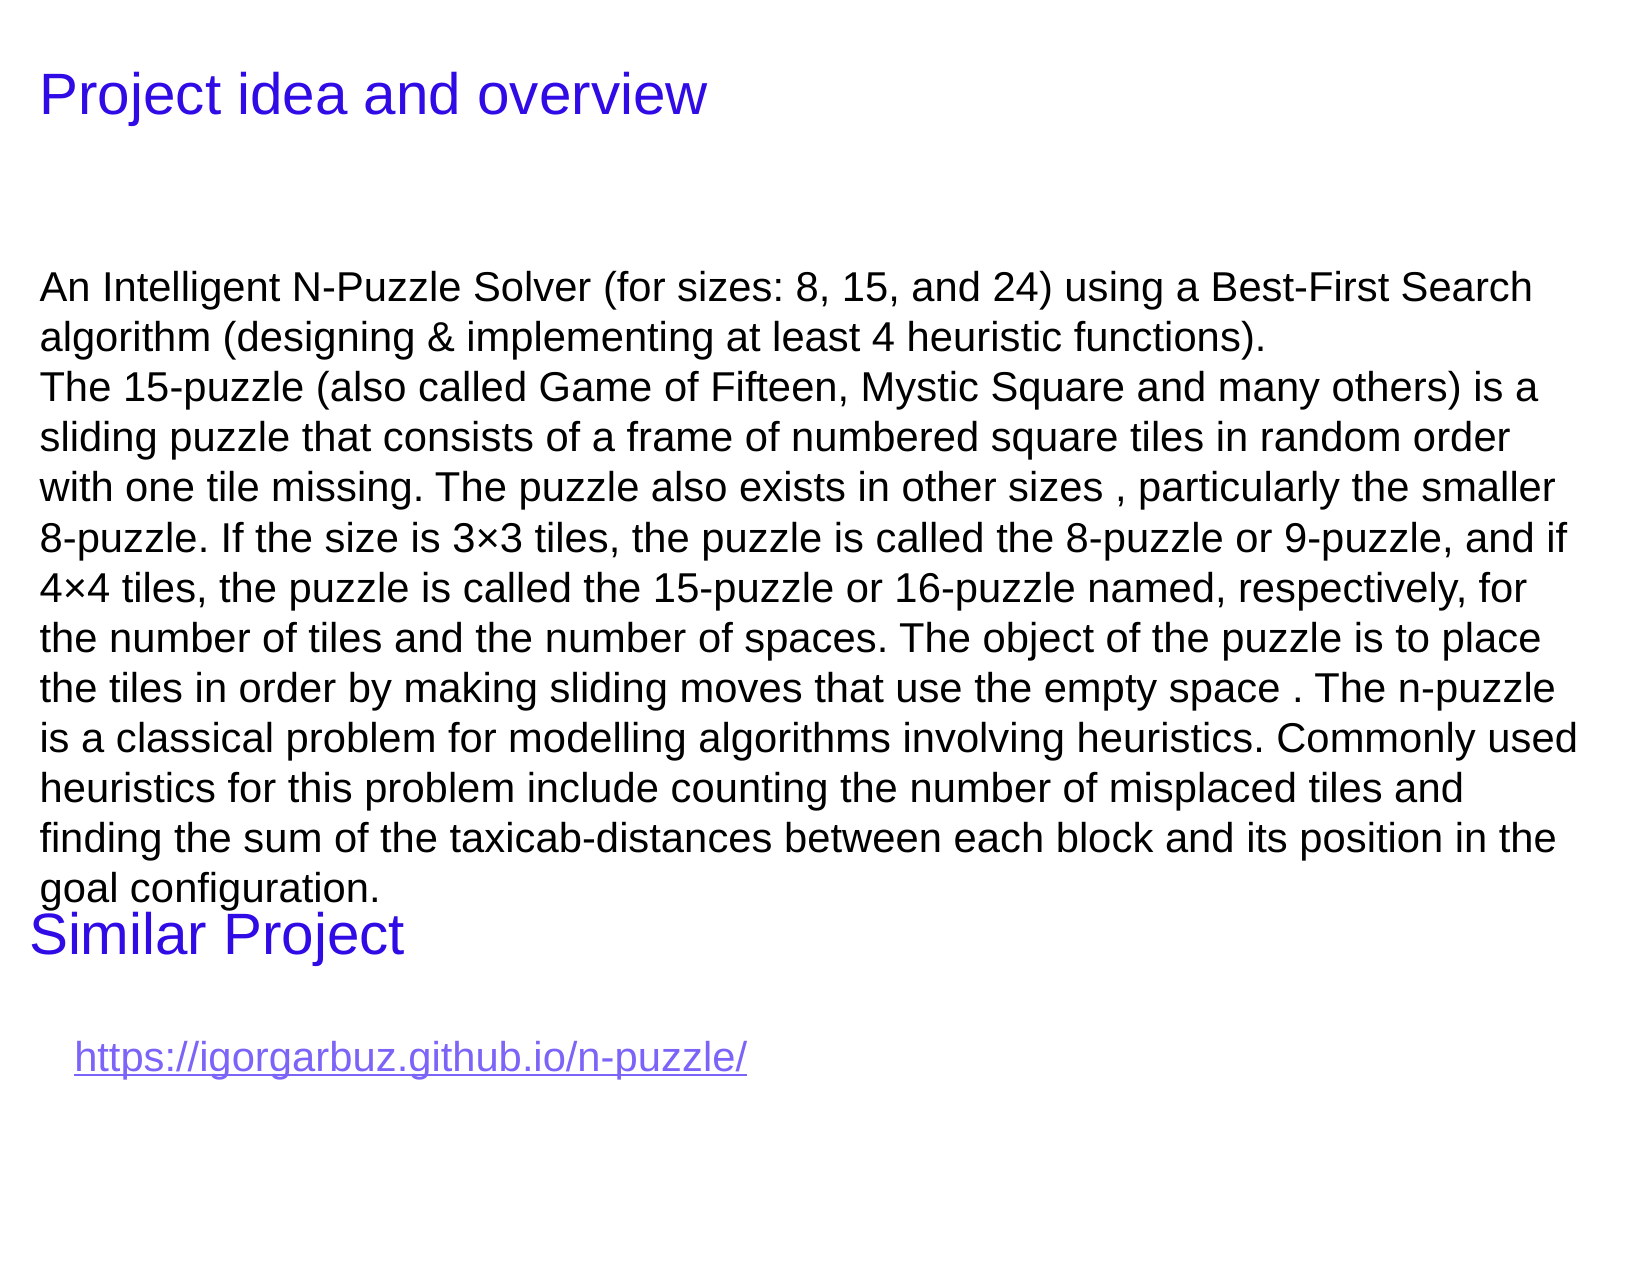

# Project idea and overview
An Intelligent N-Puzzle Solver (for sizes: 8, 15, and 24) using a Best-First Search
algorithm (designing & implementing at least 4 heuristic functions).
The 15-puzzle (also called Game of Fifteen, Mystic Square and many others) is a sliding puzzle that consists of a frame of numbered square tiles in random order with one tile missing. The puzzle also exists in other sizes , particularly the smaller 8-puzzle. If the size is 3×3 tiles, the puzzle is called the 8-puzzle or 9-puzzle, and if 4×4 tiles, the puzzle is called the 15-puzzle or 16-puzzle named, respectively, for the number of tiles and the number of spaces. The object of the puzzle is to place the tiles in order by making sliding moves that use the empty space . The n-puzzle is a classical problem for modelling algorithms involving heuristics. Commonly used heuristics for this problem include counting the number of misplaced tiles and finding the sum of the taxicab-distances between each block and its position in the goal configuration.
Similar Project
https://igorgarbuz.github.io/n-puzzle/